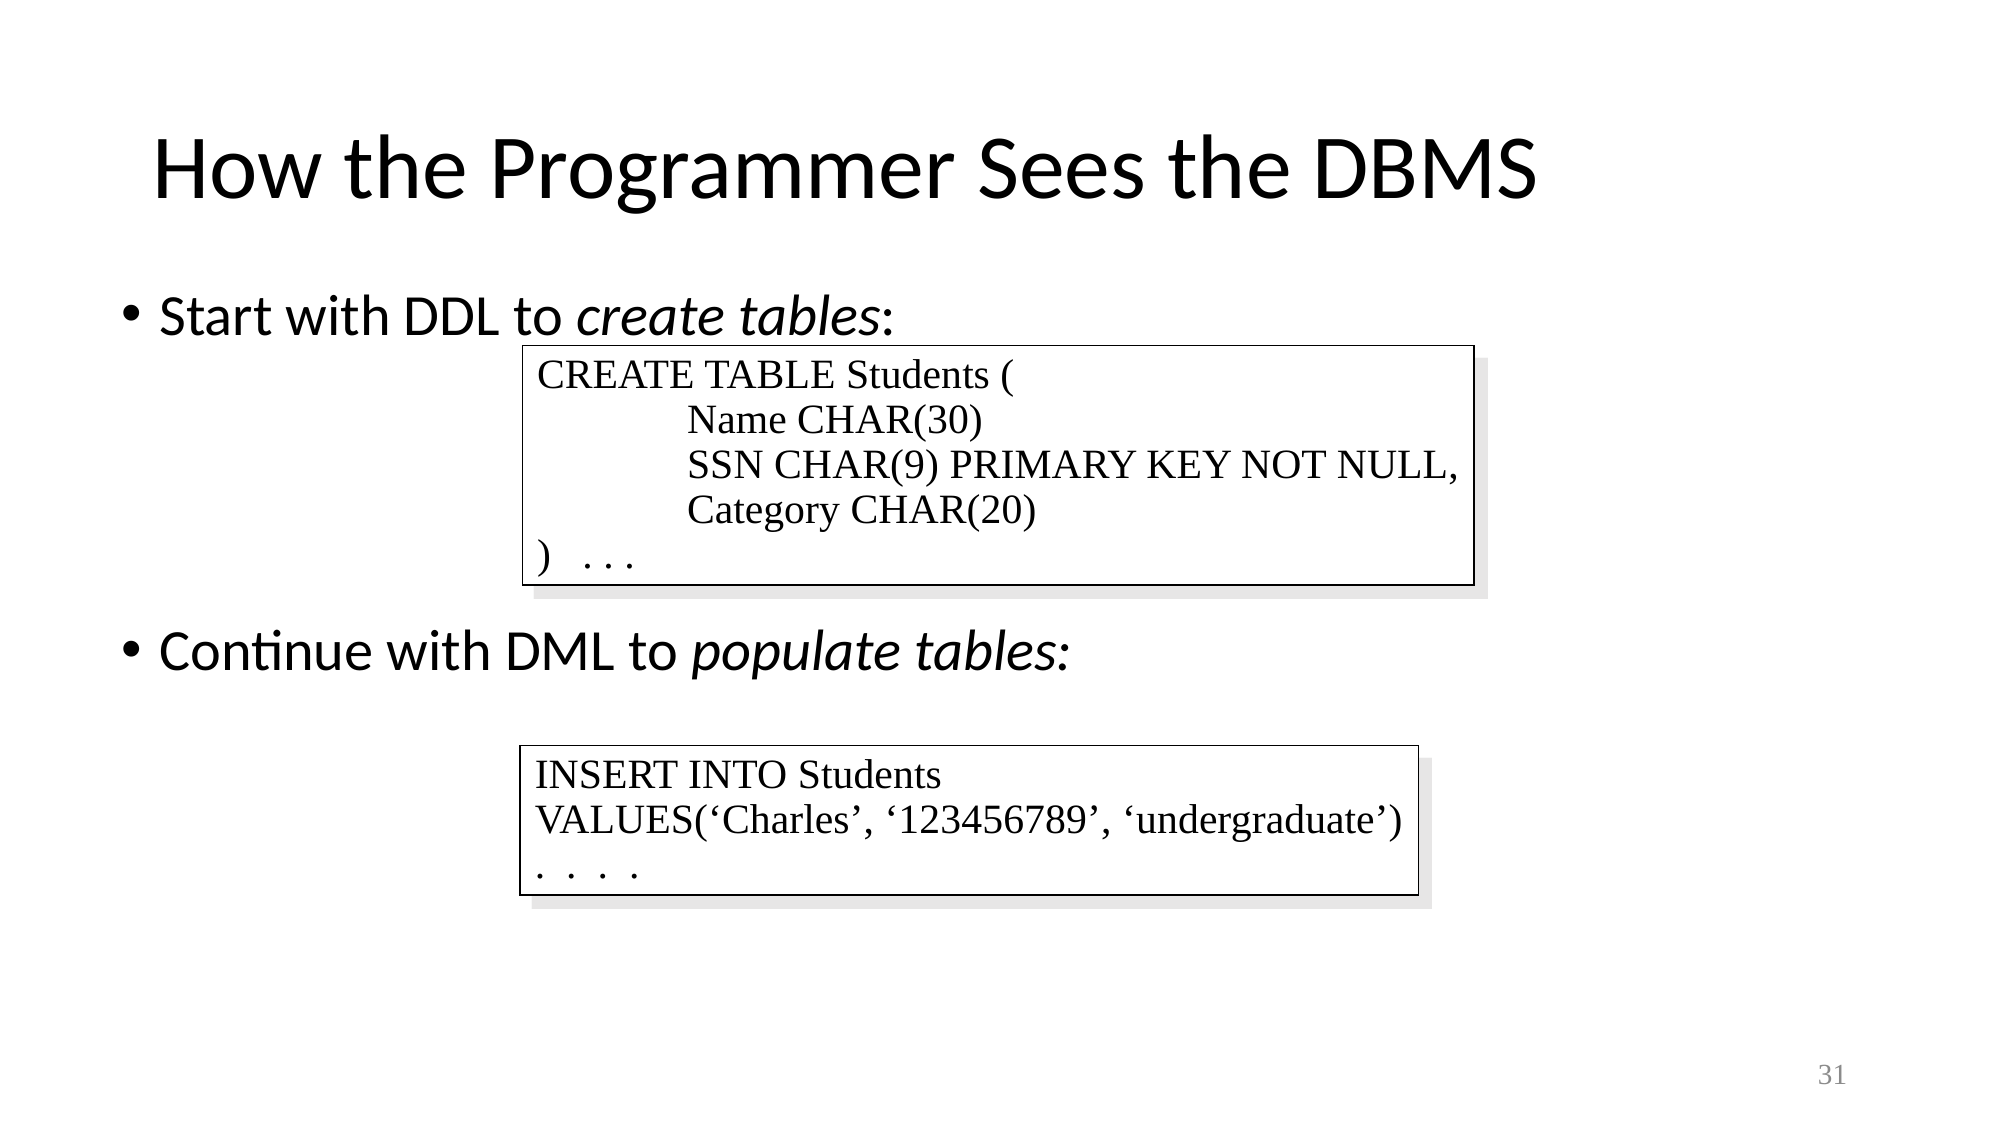

# How the Programmer Sees the DBMS
Start with DDL to create tables:

Continue with DML to populate tables:
CREATE TABLE Students (
	Name CHAR(30)
	SSN CHAR(9) PRIMARY KEY NOT NULL,
	Category CHAR(20)
)   . . .
INSERT INTO Students
VALUES(‘Charles’, ‘123456789’, ‘undergraduate’)
.  .  .  .
31